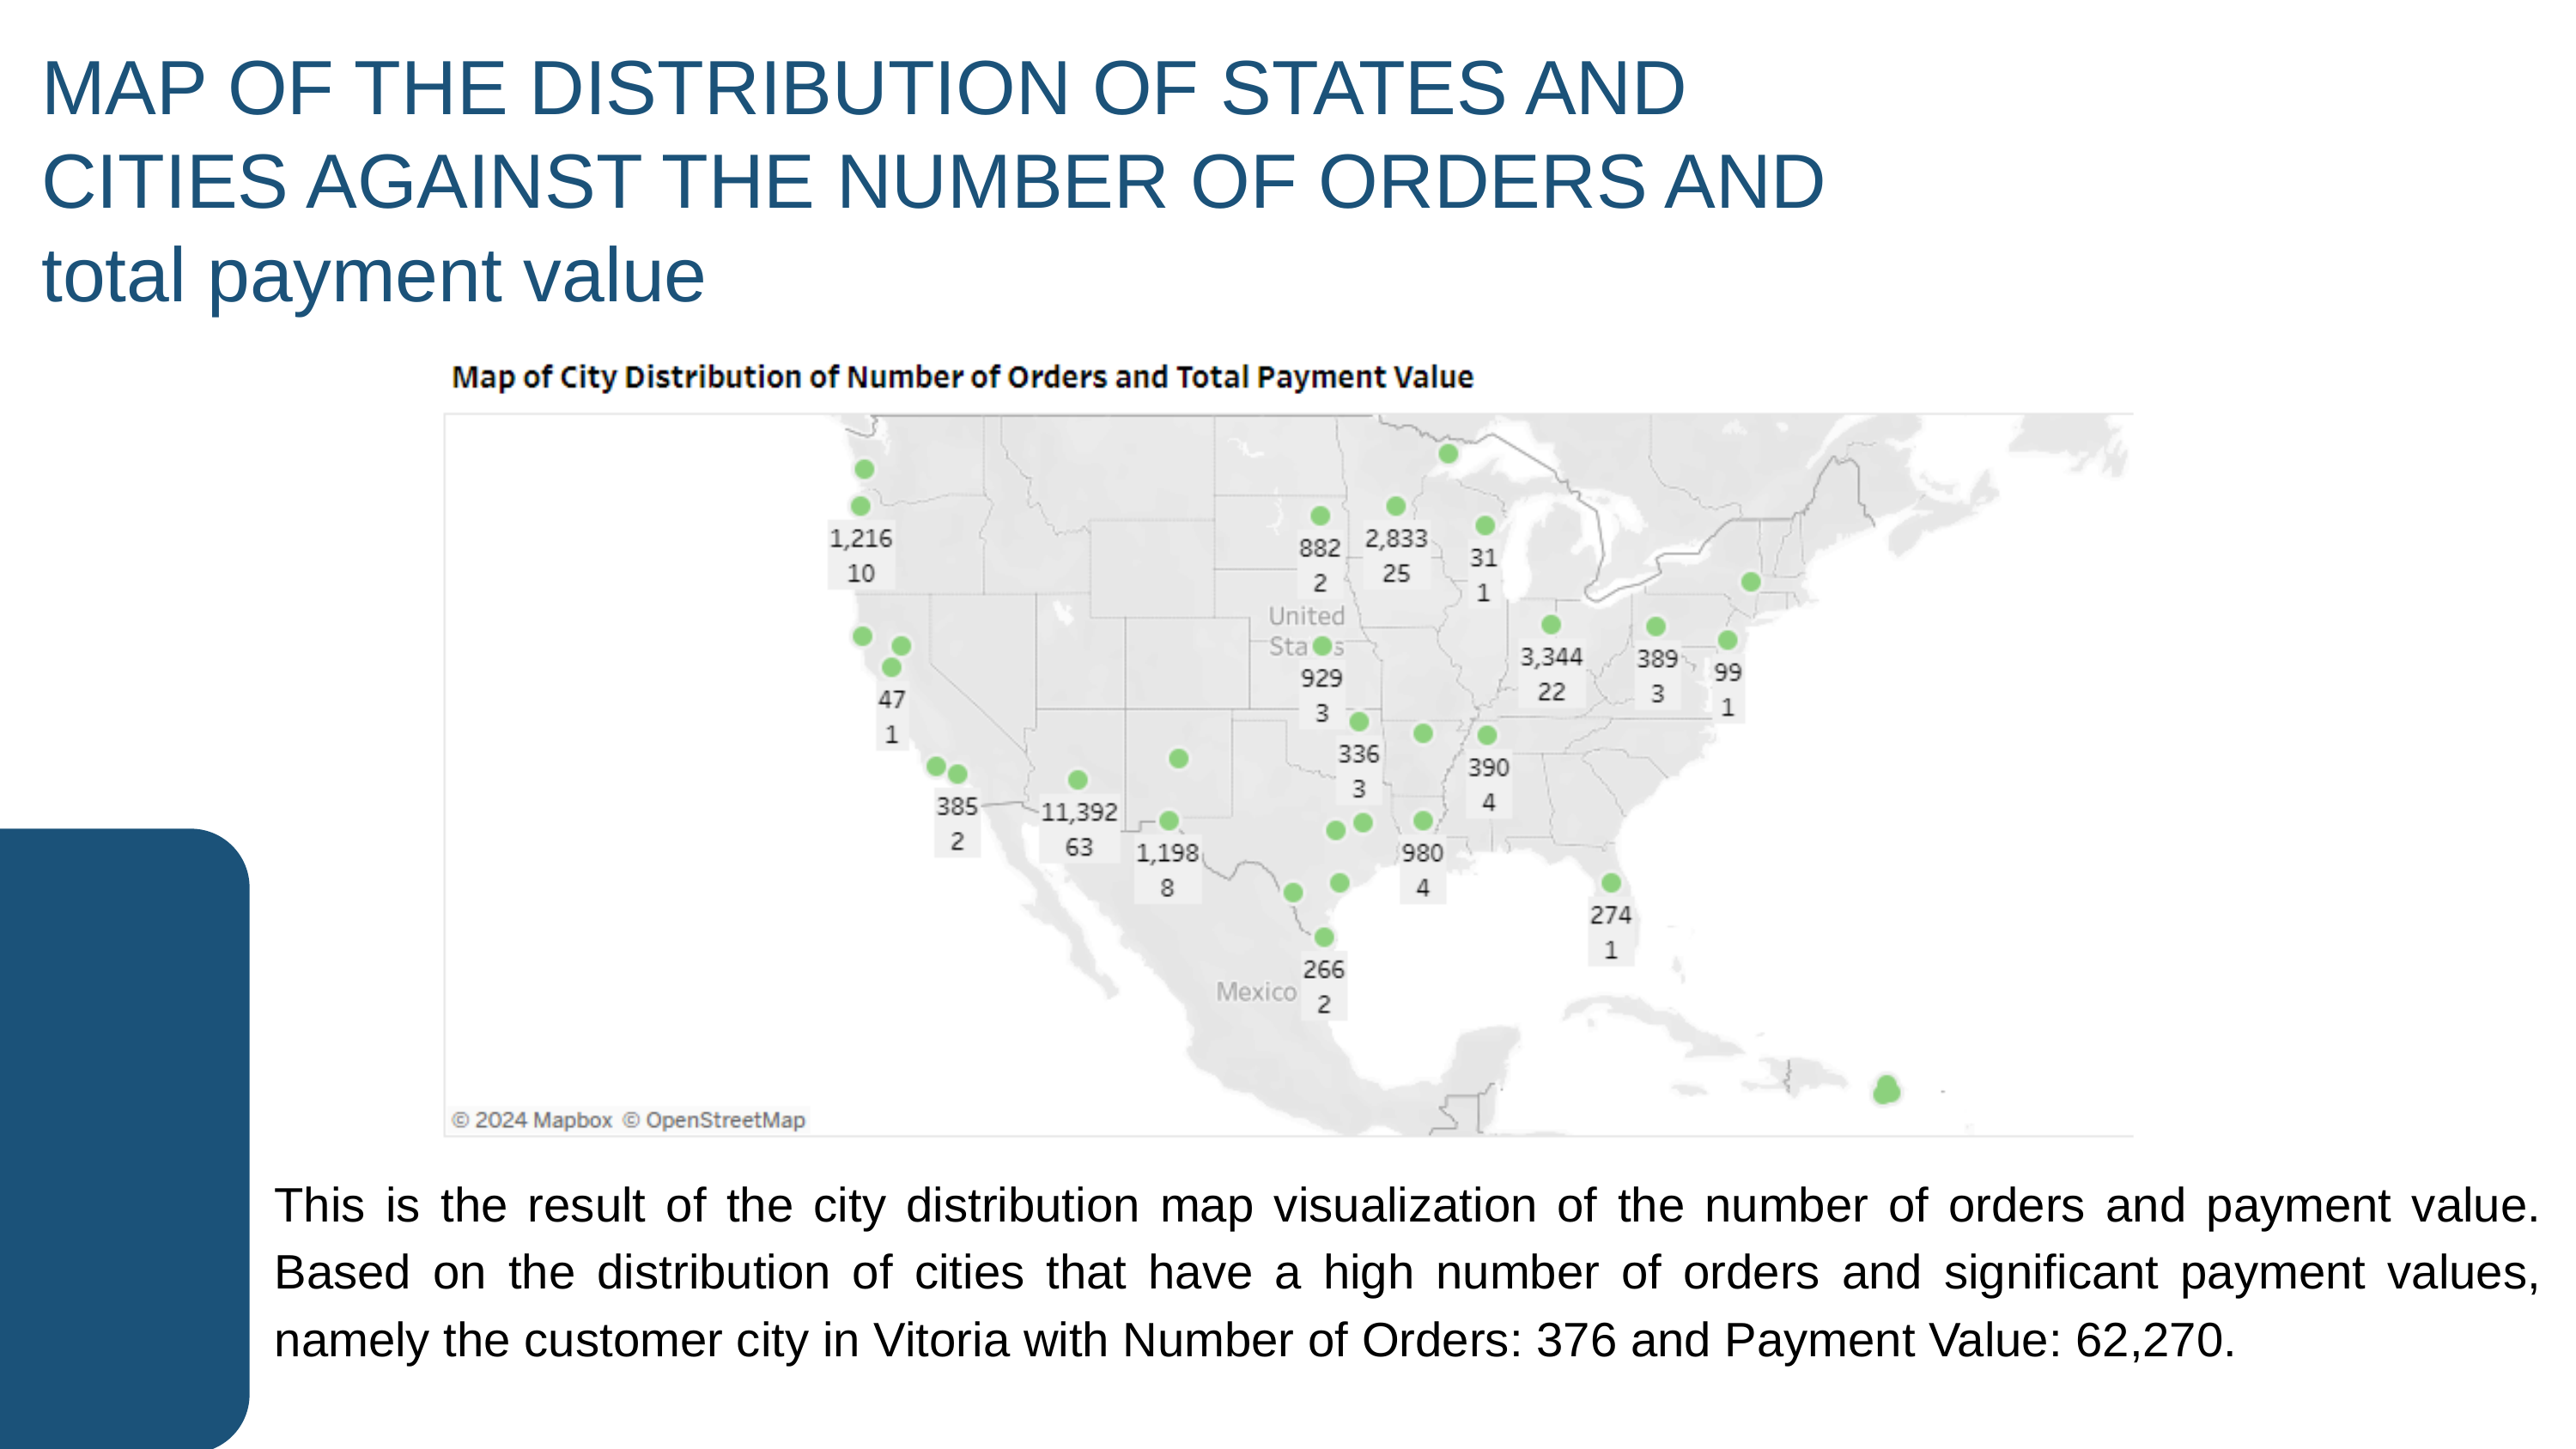

MAP OF THE DISTRIBUTION OF STATES AND CITIES AGAINST THE NUMBER OF ORDERS AND
total payment value

This is the result of the city distribution map visualization of the number of orders and payment value. Based on the distribution of cities that have a high number of orders and significant payment values, namely the customer city in Vitoria with Number of Orders: 376 and Payment Value: 62,270.